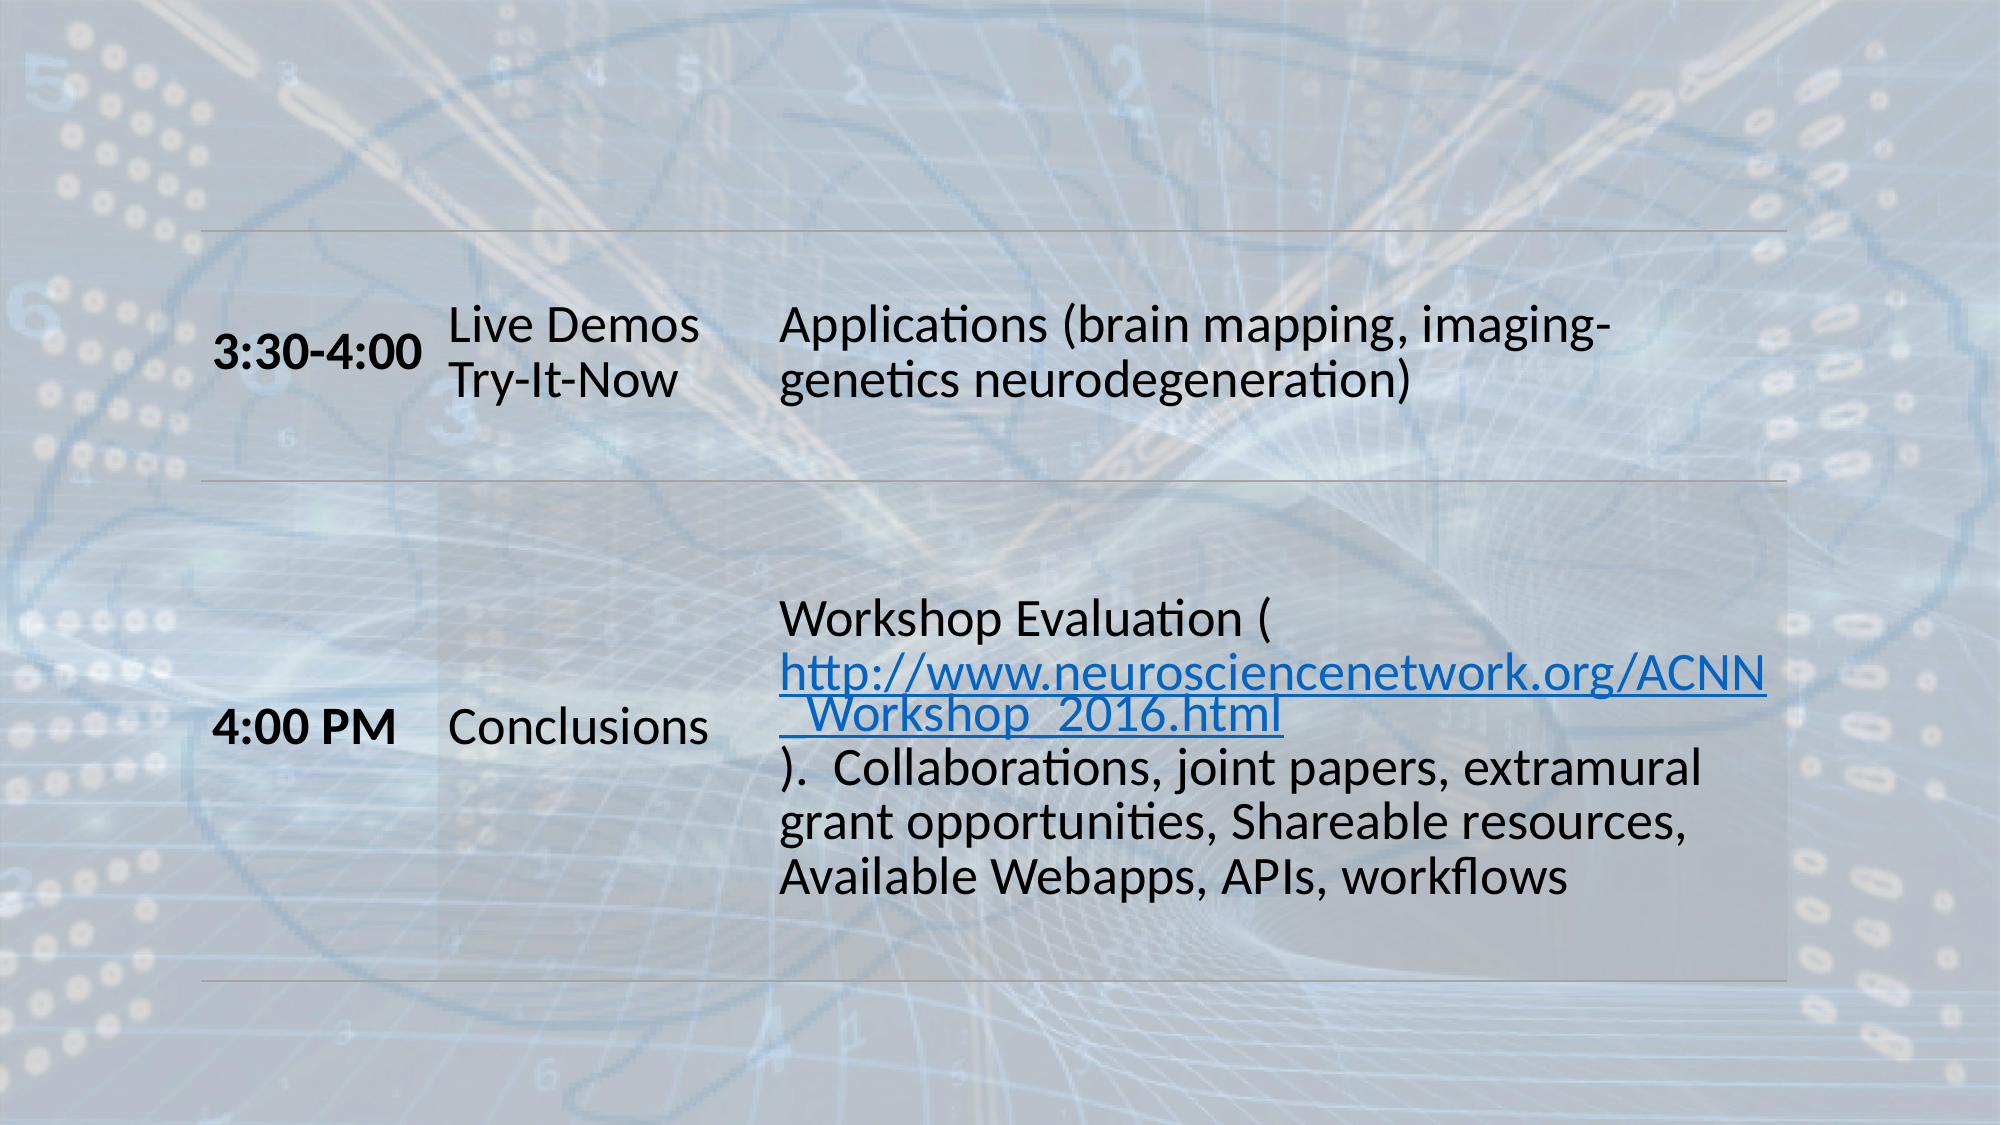

| 3:30-4:00 | Live Demos Try-It-Now | Applications (brain mapping, imaging-genetics neurodegeneration) |
| --- | --- | --- |
| 4:00 PM | Conclusions | Workshop Evaluation (http://www.neurosciencenetwork.org/ACNN\_Workshop\_2016.html). Collaborations, joint papers, extramural grant opportunities, Shareable resources, Available Webapps, APIs, workflows |